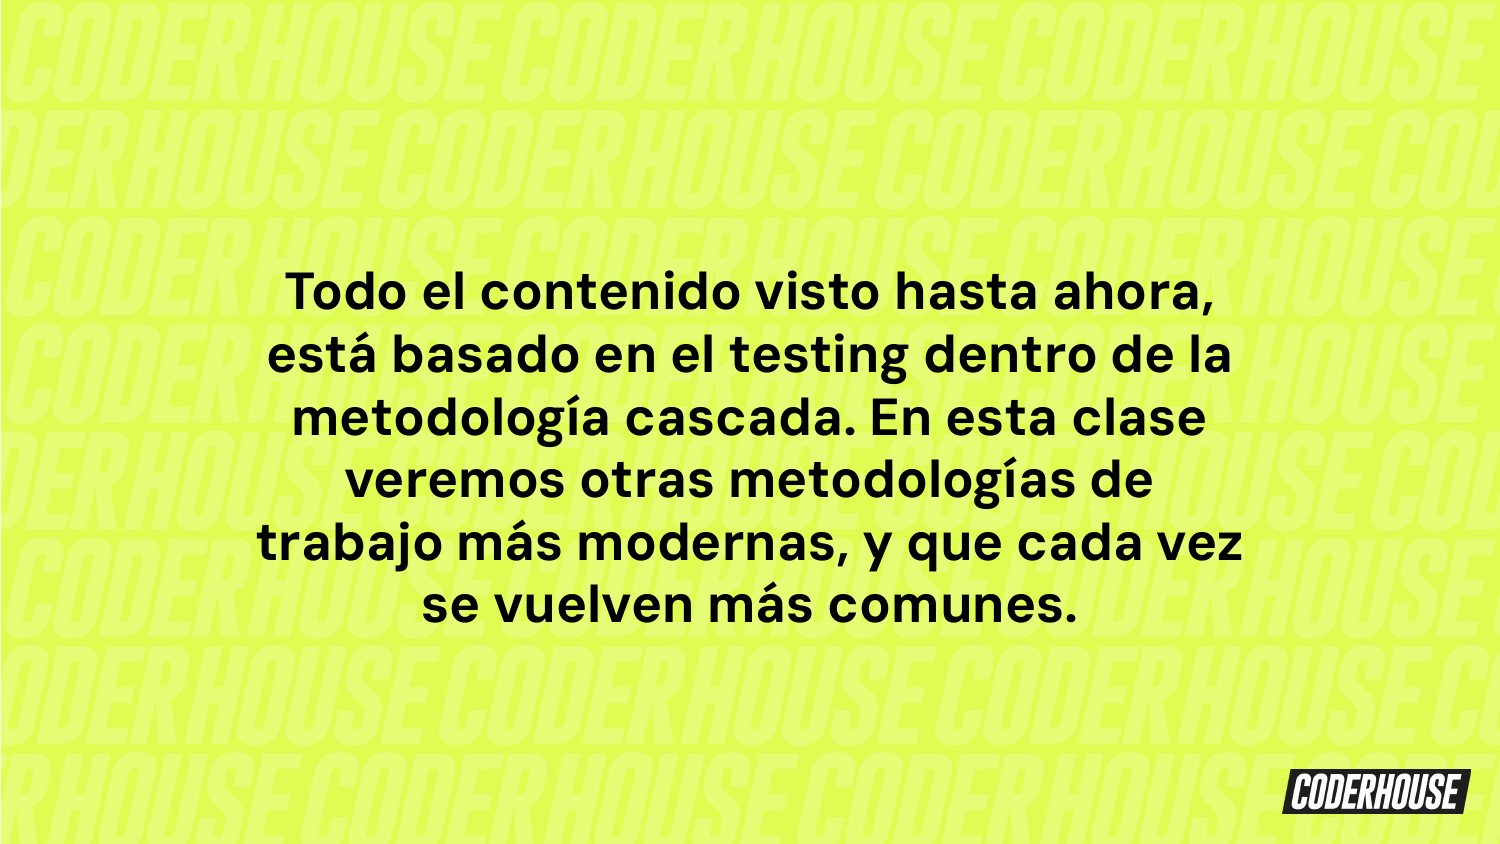

Todo el contenido visto hasta ahora, está basado en el testing dentro de la metodología cascada. En esta clase veremos otras metodologías de trabajo más modernas, y que cada vez se vuelven más comunes.